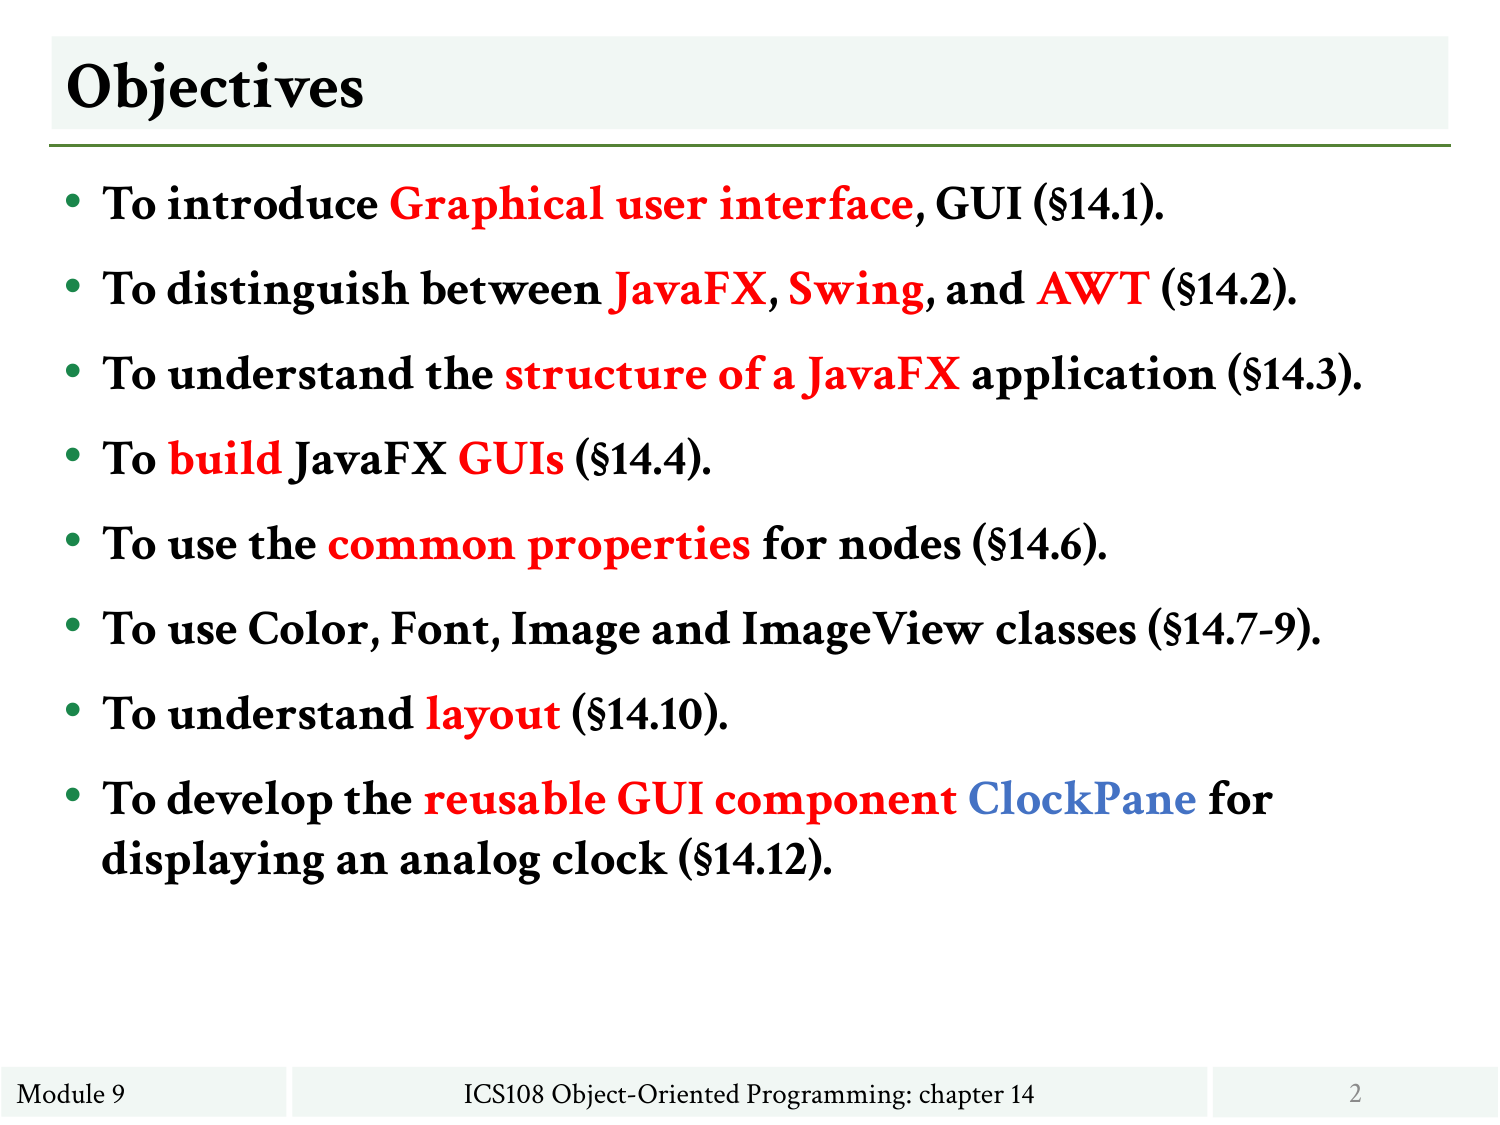

# Objectives
To introduce Graphical user interface, GUI (§14.1).
To distinguish between JavaFX, Swing, and AWT (§14.2).
To understand the structure of a JavaFX application (§14.3).
To build JavaFX GUIs (§14.4).
To use the common properties for nodes (§14.6).
To use Color, Font, Image and ImageView classes (§14.7-9).
To understand layout (§14.10).
To develop the reusable GUI component ClockPane for displaying an analog clock (§14.12).
2